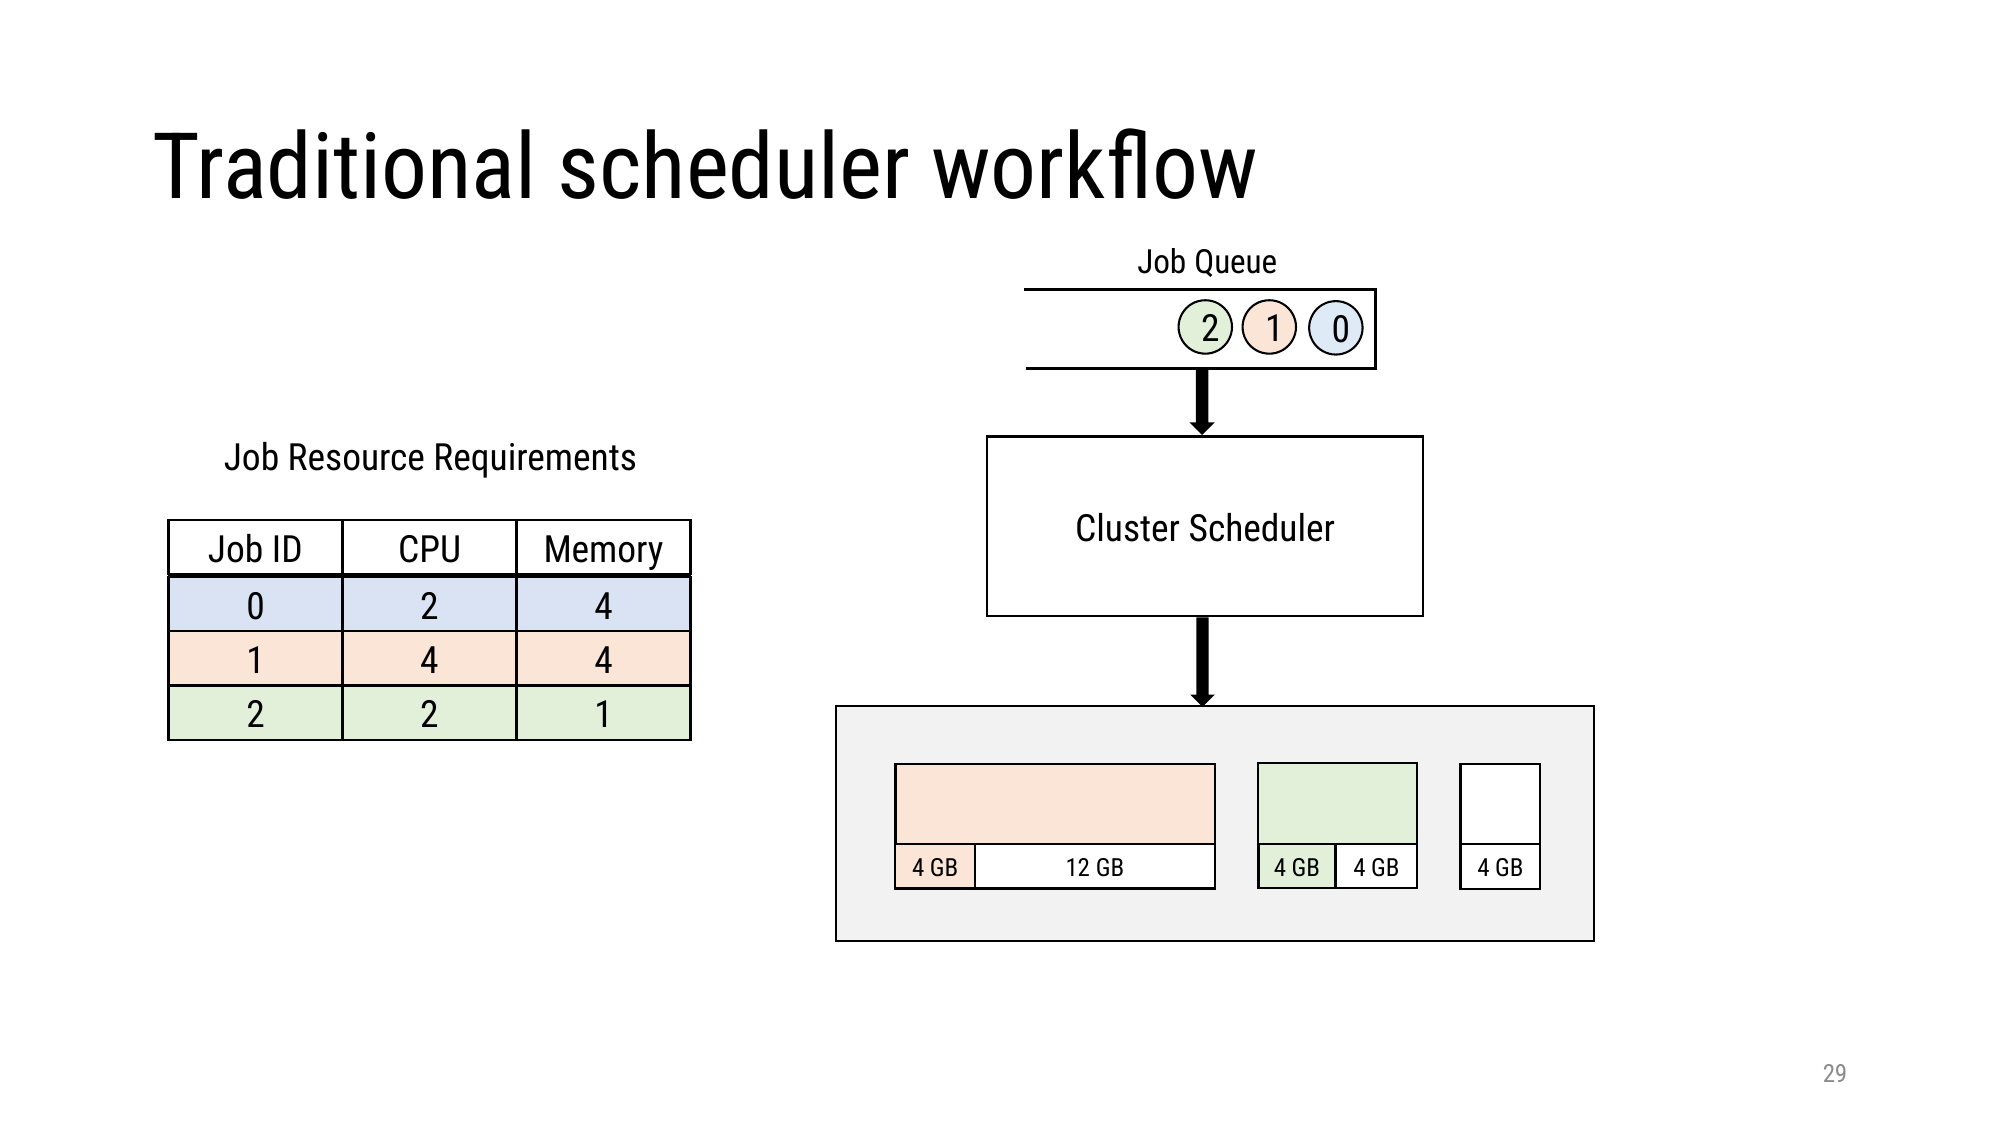

# Traditional scheduler workflow
 Job Queue
2
1
0

Job Resource Requirements
Cluster Scheduler
Job ID
CPU
Memory
0
2
4

1
4
4
2
2
1

4 GB
4 GB

4 GB
4 GB

8 GB

12 GB
4 GB
4 GB
16 GB
29